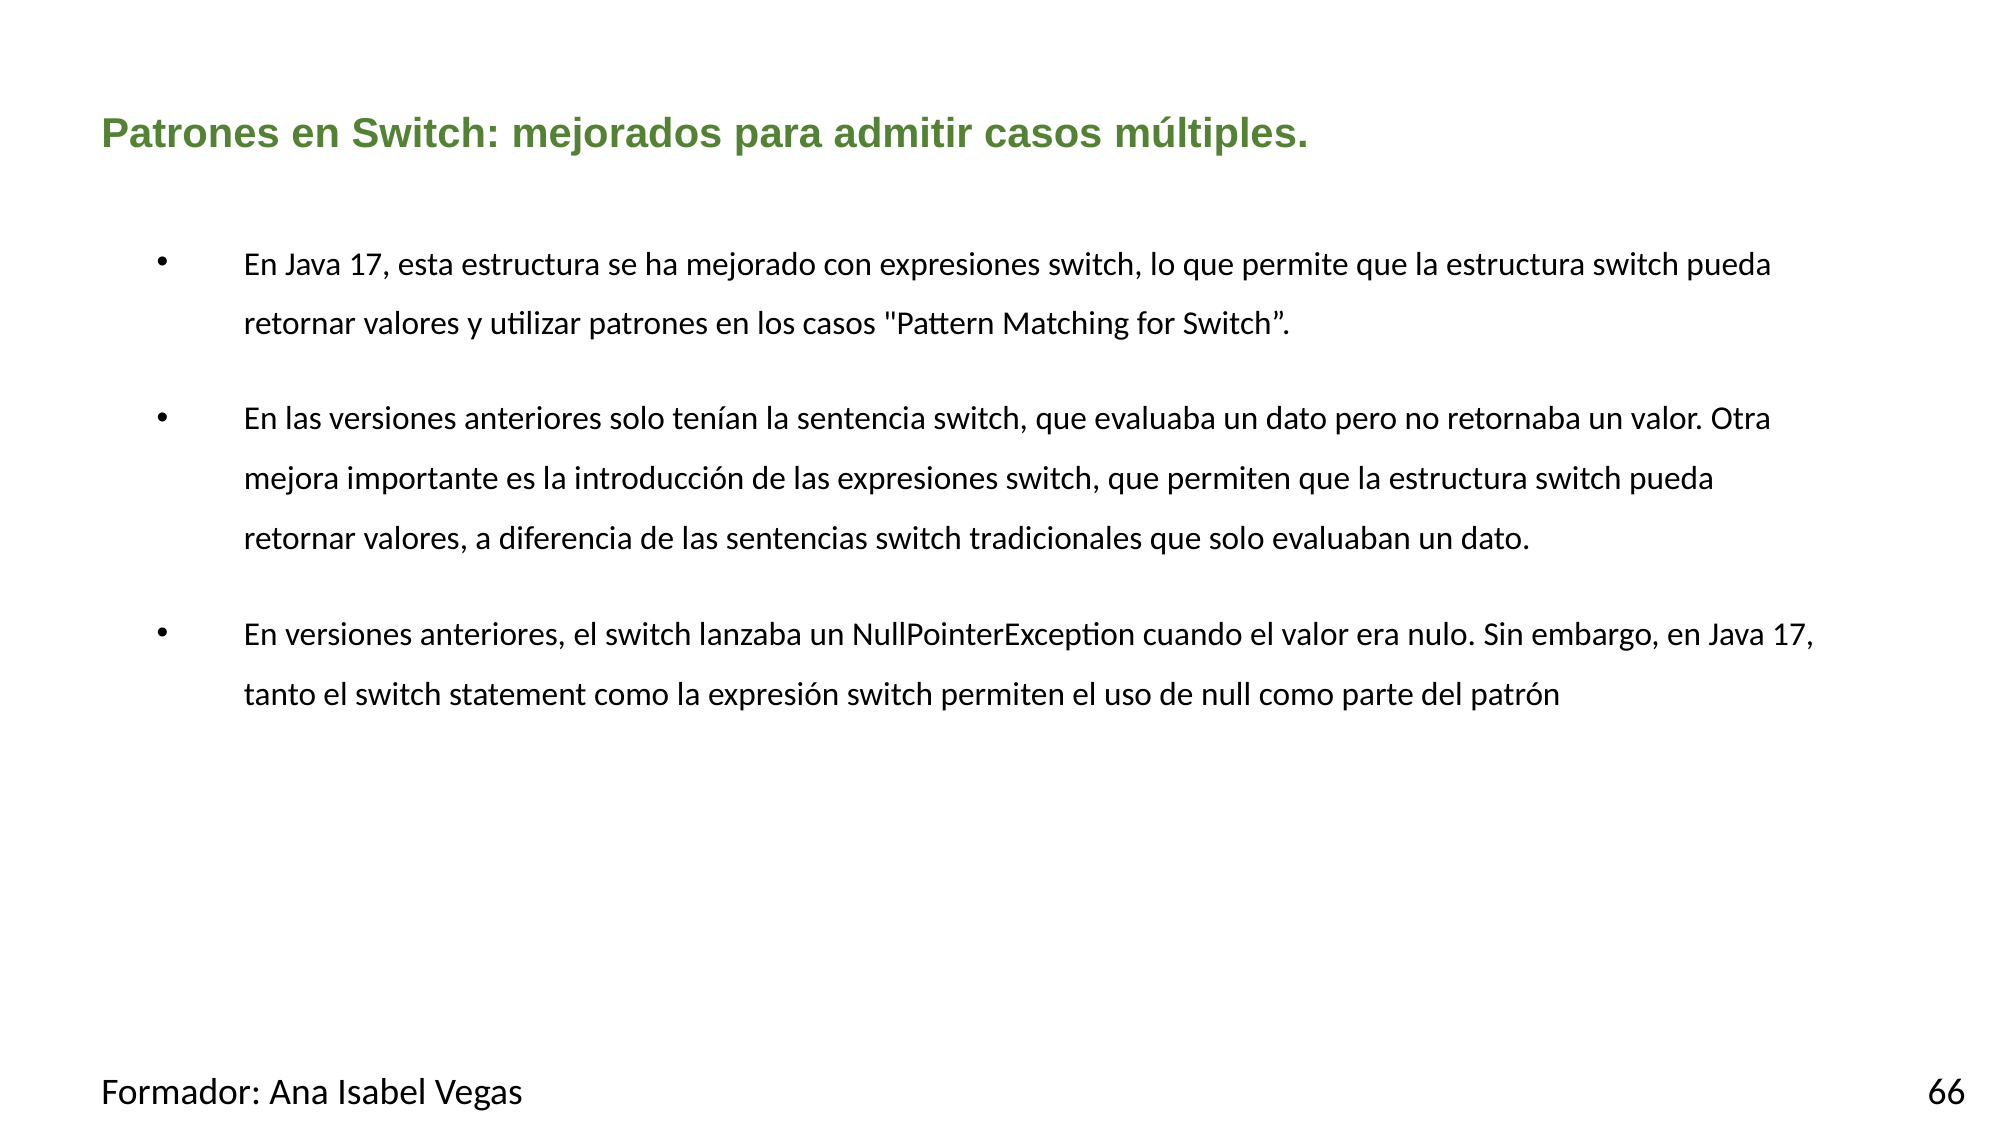

# Patrones en Switch: mejorados para admitir casos múltiples.
En Java 17, esta estructura se ha mejorado con expresiones switch, lo que permite que la estructura switch pueda retornar valores y utilizar patrones en los casos "Pattern Matching for Switch”.
En las versiones anteriores solo tenían la sentencia switch, que evaluaba un dato pero no retornaba un valor. Otra mejora importante es la introducción de las expresiones switch, que permiten que la estructura switch pueda retornar valores, a diferencia de las sentencias switch tradicionales que solo evaluaban un dato.
En versiones anteriores, el switch lanzaba un NullPointerException cuando el valor era nulo. Sin embargo, en Java 17, tanto el switch statement como la expresión switch permiten el uso de null como parte del patrón
Formador: Ana Isabel Vegas
66